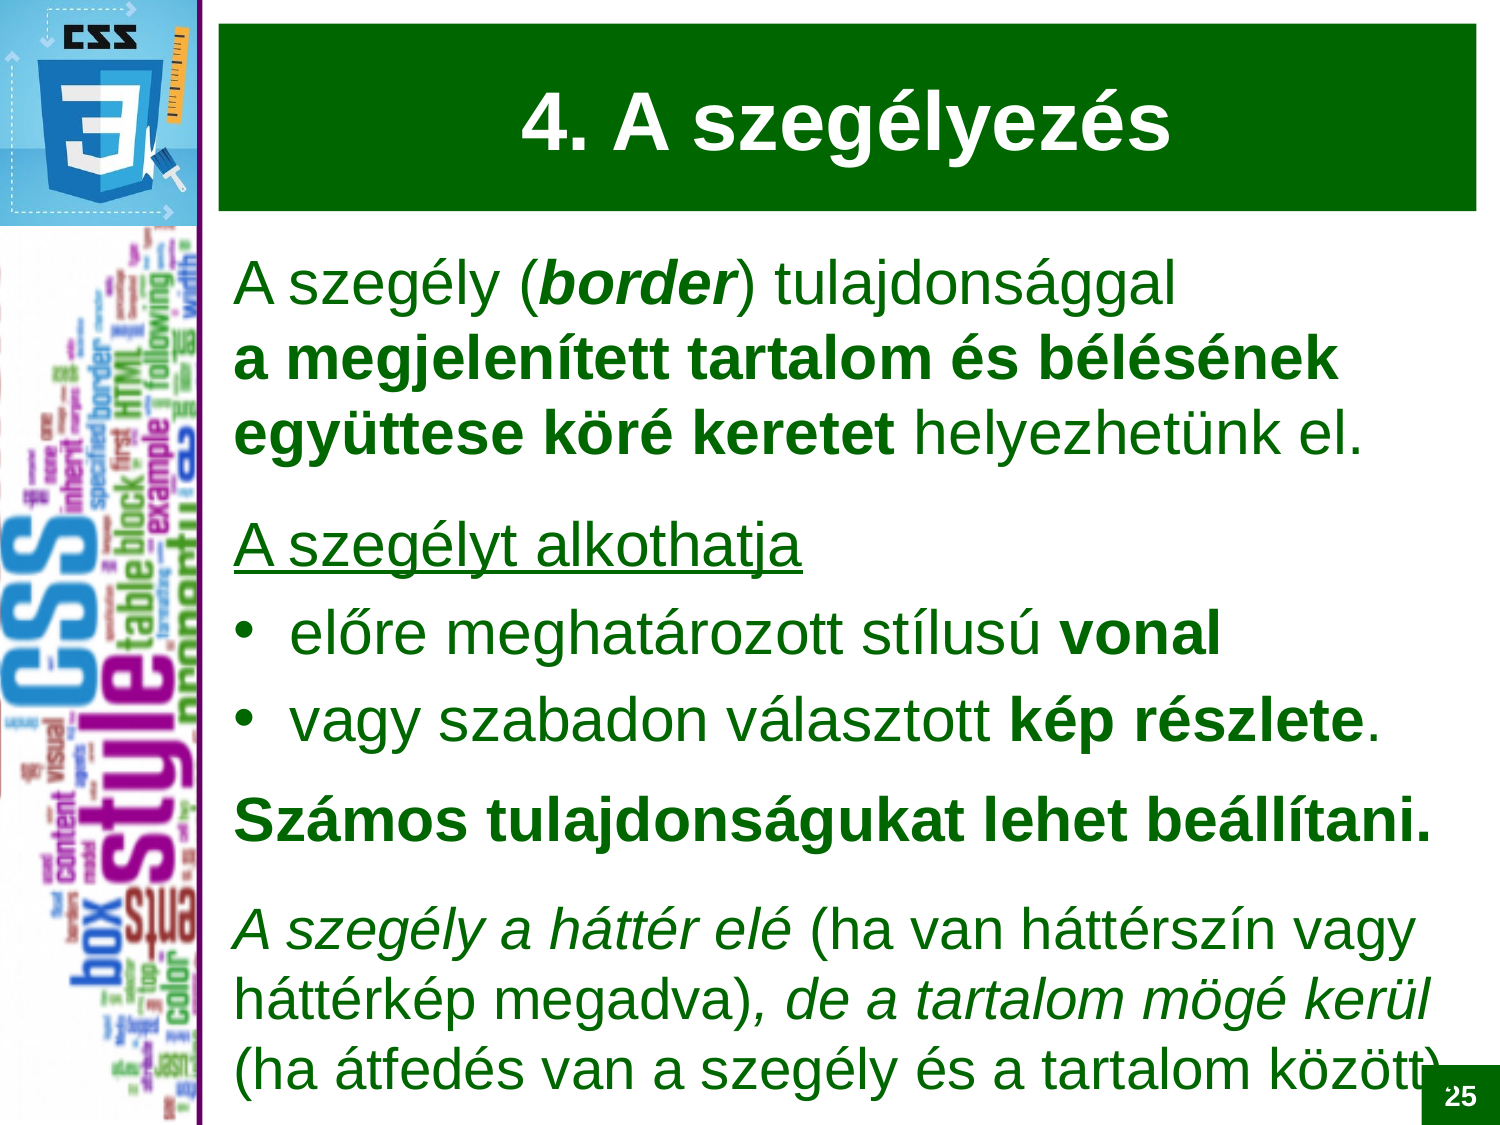

# 4. A szegélyezés
A szegély (border) tulajdonsággal
a megjelenített tartalom és bélésének együttese köré keretet helyezhetünk el.
A szegélyt alkothatja
előre meghatározott stílusú vonal
vagy szabadon választott kép részlete.
Számos tulajdonságukat lehet beállítani.
A szegély a háttér elé (ha van háttérszín vagy háttérkép megadva), de a tartalom mögé kerül (ha átfedés van a szegély és a tartalom között).
25